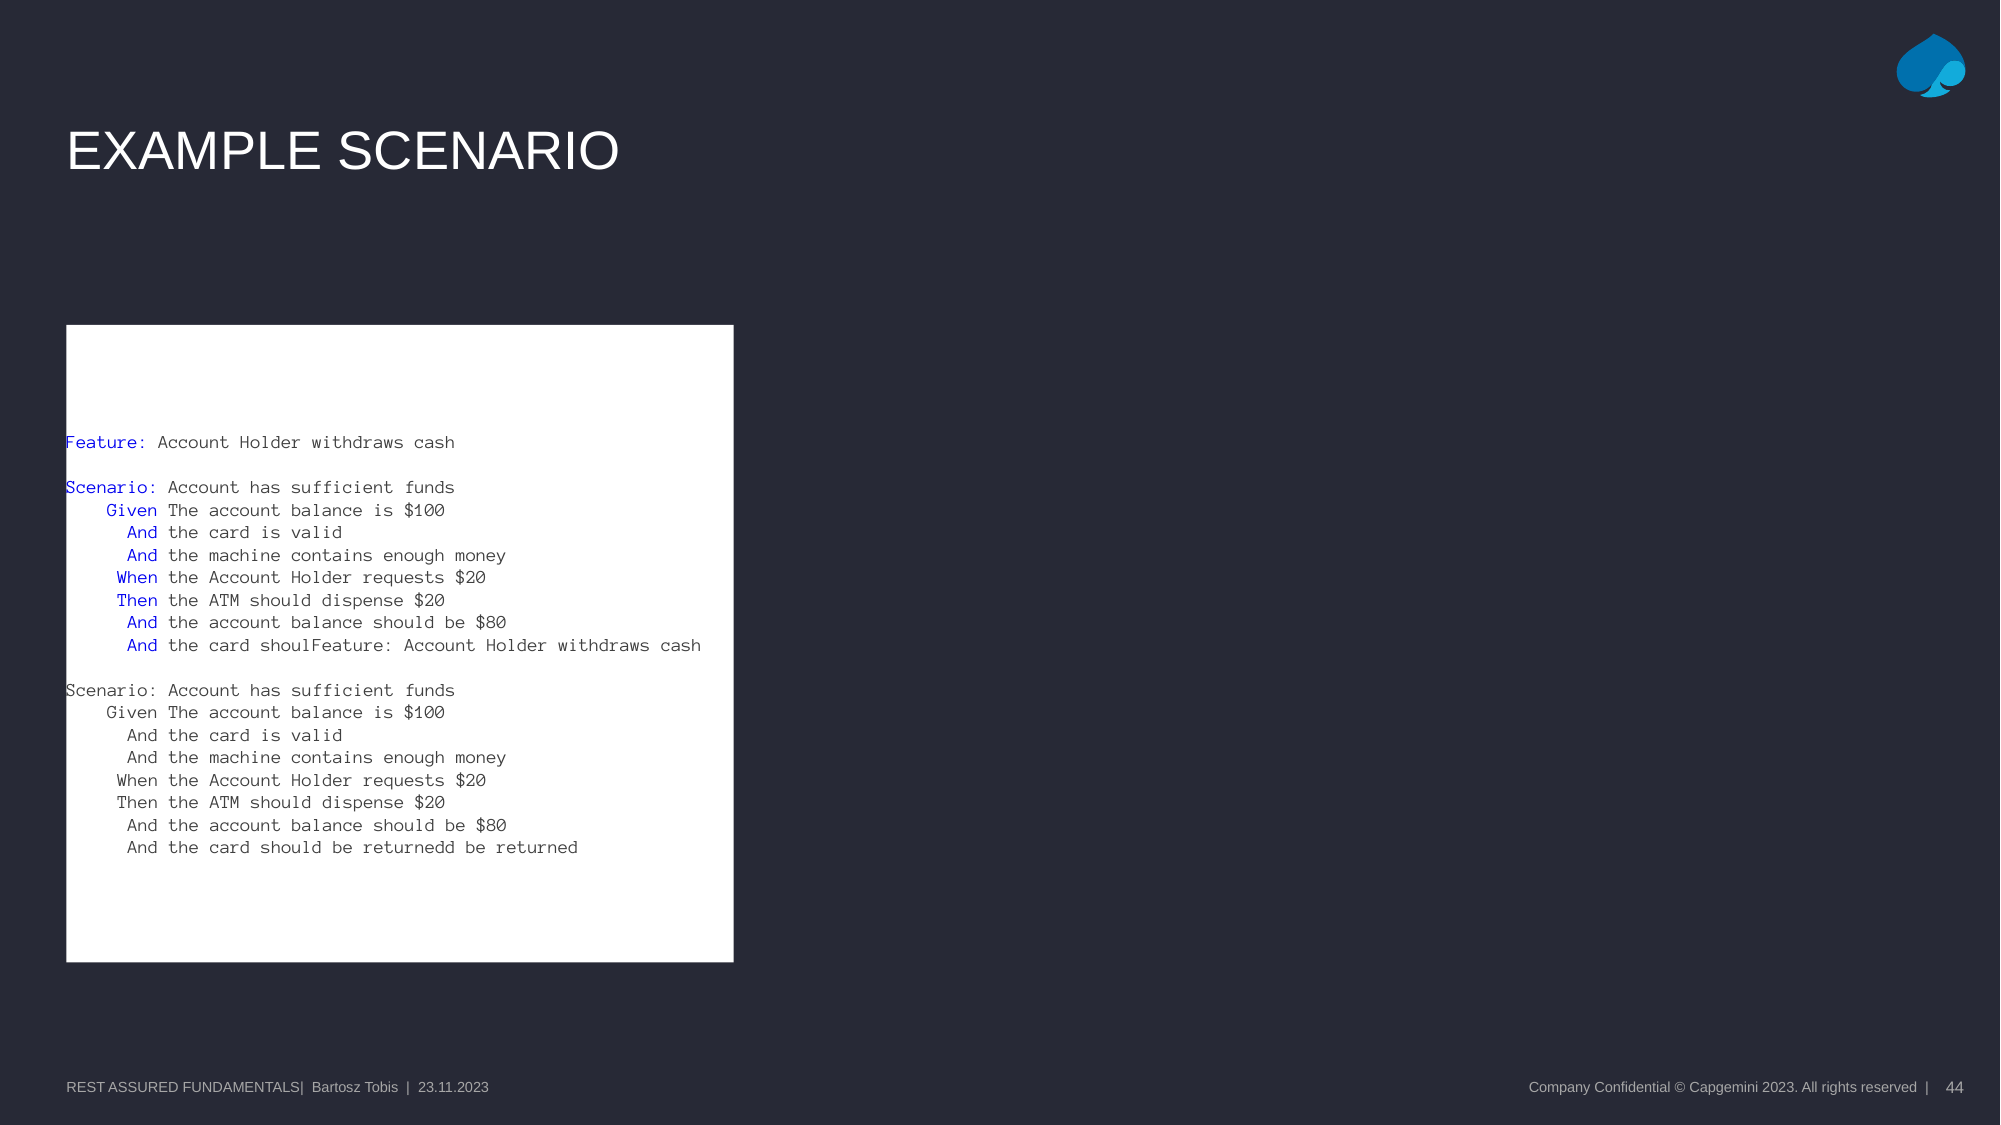

# Example scenario
Feature: Account Holder withdraws cash
 
Scenario: Account has sufficient funds
    Given The account balance is $100
      And the card is valid
      And the machine contains enough money
     When the Account Holder requests $20
     Then the ATM should dispense $20
      And the account balance should be $80
      And the card shoulFeature: Account Holder withdraws cash

Scenario: Account has sufficient funds
    Given The account balance is $100
      And the card is valid
      And the machine contains enough money
     When the Account Holder requests $20
     Then the ATM should dispense $20
      And the account balance should be $80
      And the card should be returnedd be returned